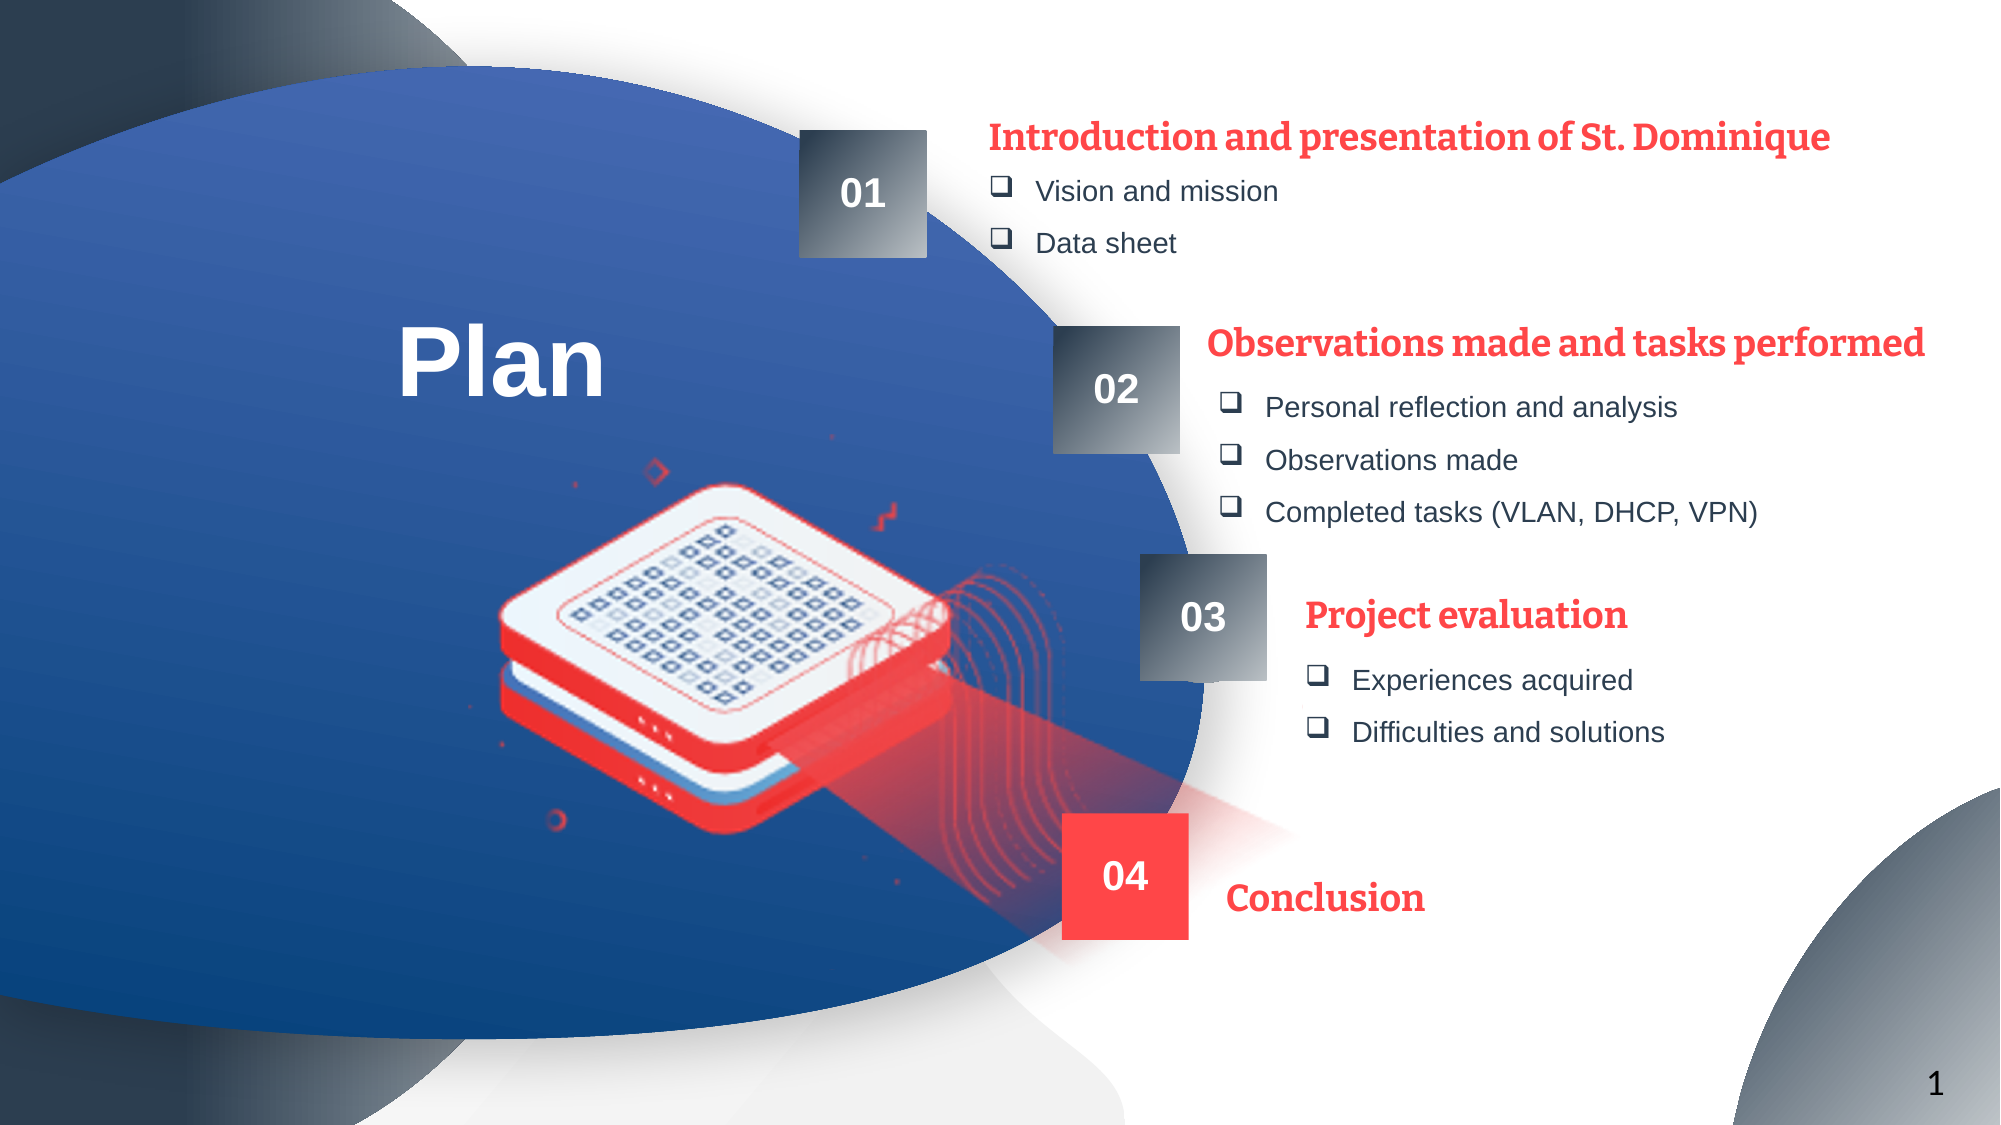

Introduction and presentation of St. Dominique
01
Vision and mission
Data sheet
# Plan
Observations made and tasks performed
02
Personal reflection and analysis
Observations made
Completed tasks (VLAN, DHCP, VPN)

03
Project evaluation
Experiences acquired
Difficulties and solutions
04
Conclusion
1